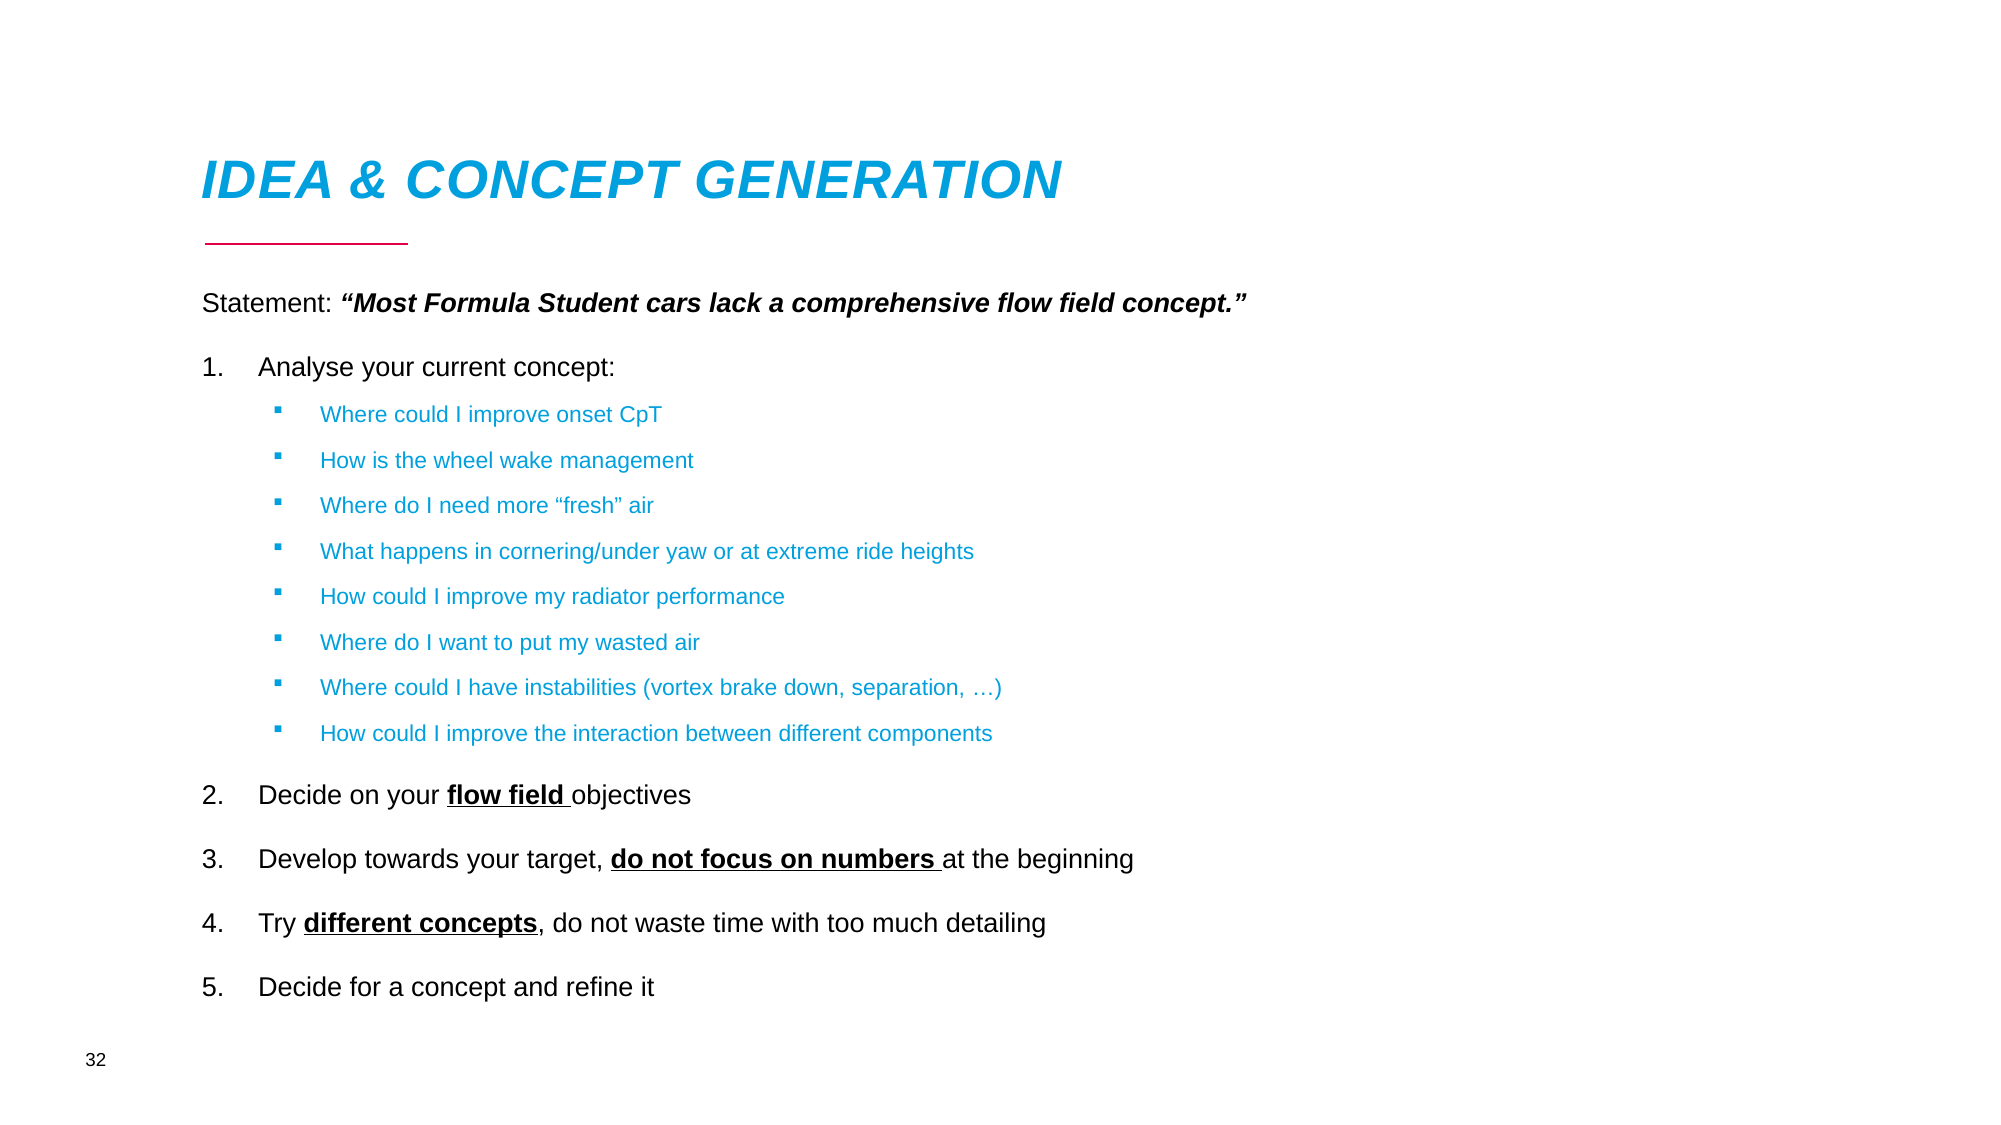

# IDEA & Concept generation
Statement: “Most Formula Student cars lack a comprehensive flow field concept.”
Analyse your current concept:
Where could I improve onset CpT
How is the wheel wake management
Where do I need more “fresh” air
What happens in cornering/under yaw or at extreme ride heights
How could I improve my radiator performance
Where do I want to put my wasted air
Where could I have instabilities (vortex brake down, separation, …)
How could I improve the interaction between different components
Decide on your flow field objectives
Develop towards your target, do not focus on numbers at the beginning
Try different concepts, do not waste time with too much detailing
Decide for a concept and refine it
32